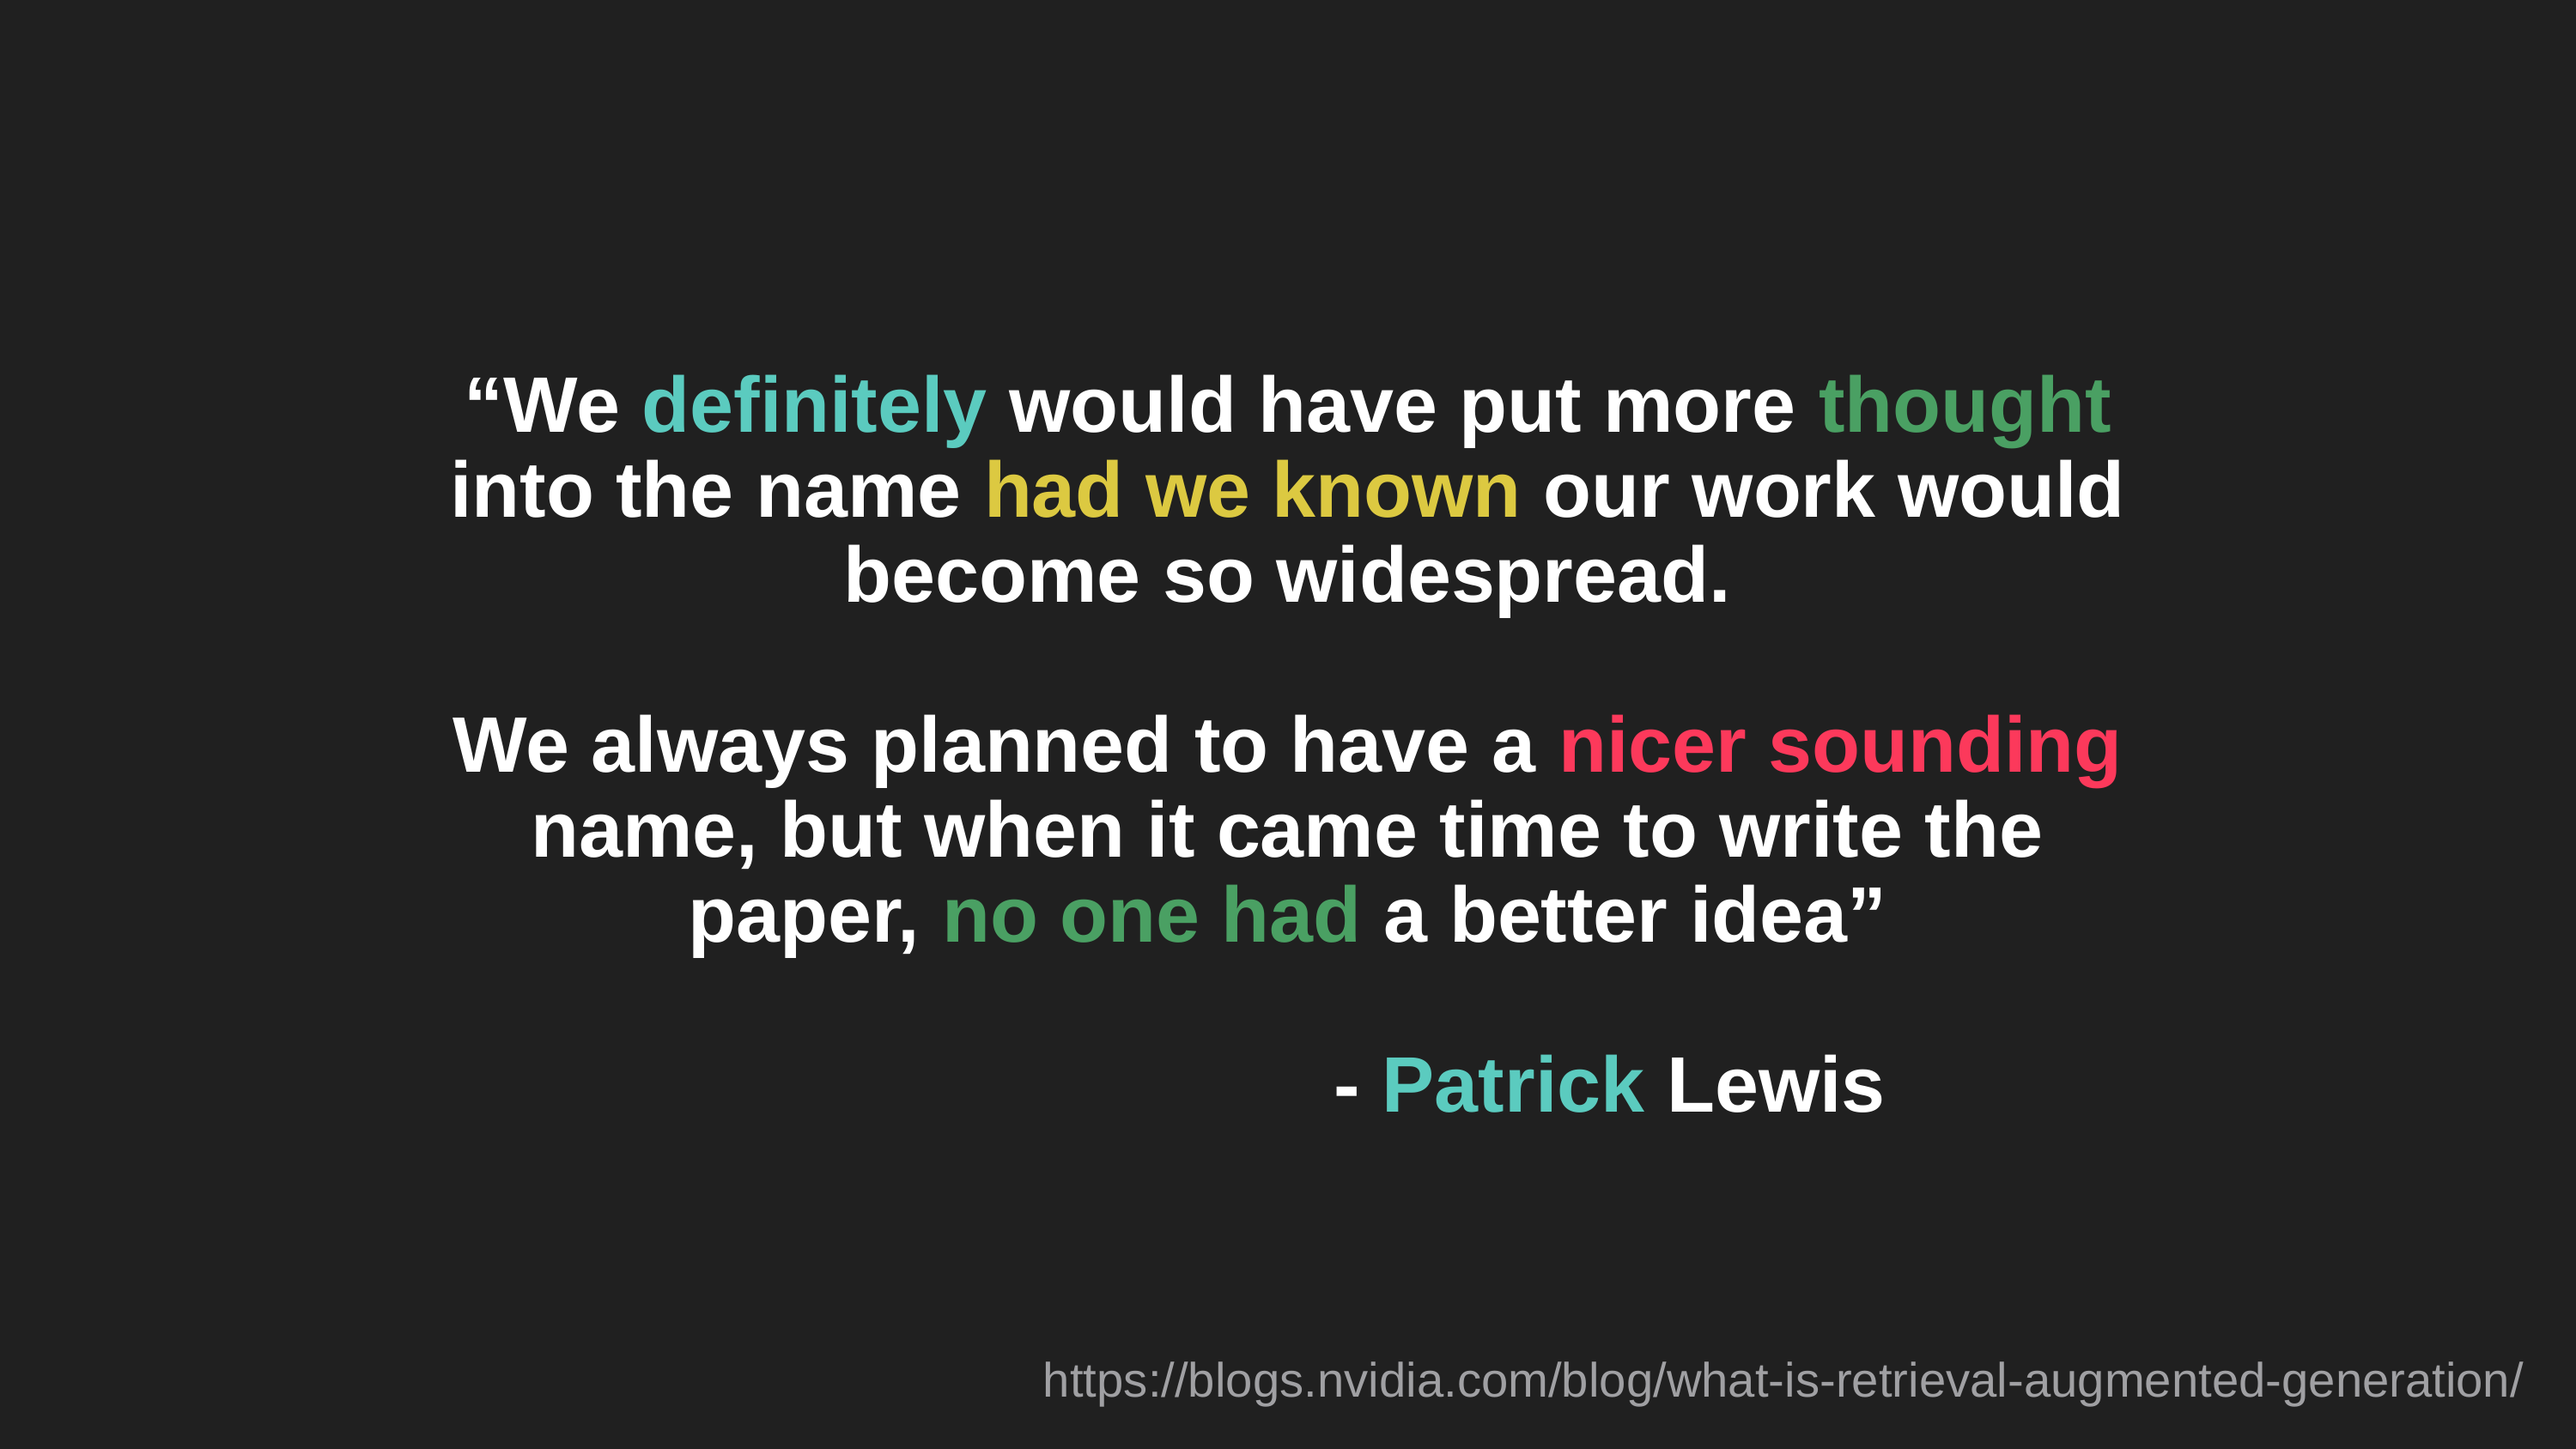

“We definitely would have put more thought into the name had we known our work would become so widespread.
We always planned to have a nicer sounding name, but when it came time to write the paper, no one had a better idea”

					- Patrick Lewis
https://blogs.nvidia.com/blog/what-is-retrieval-augmented-generation/